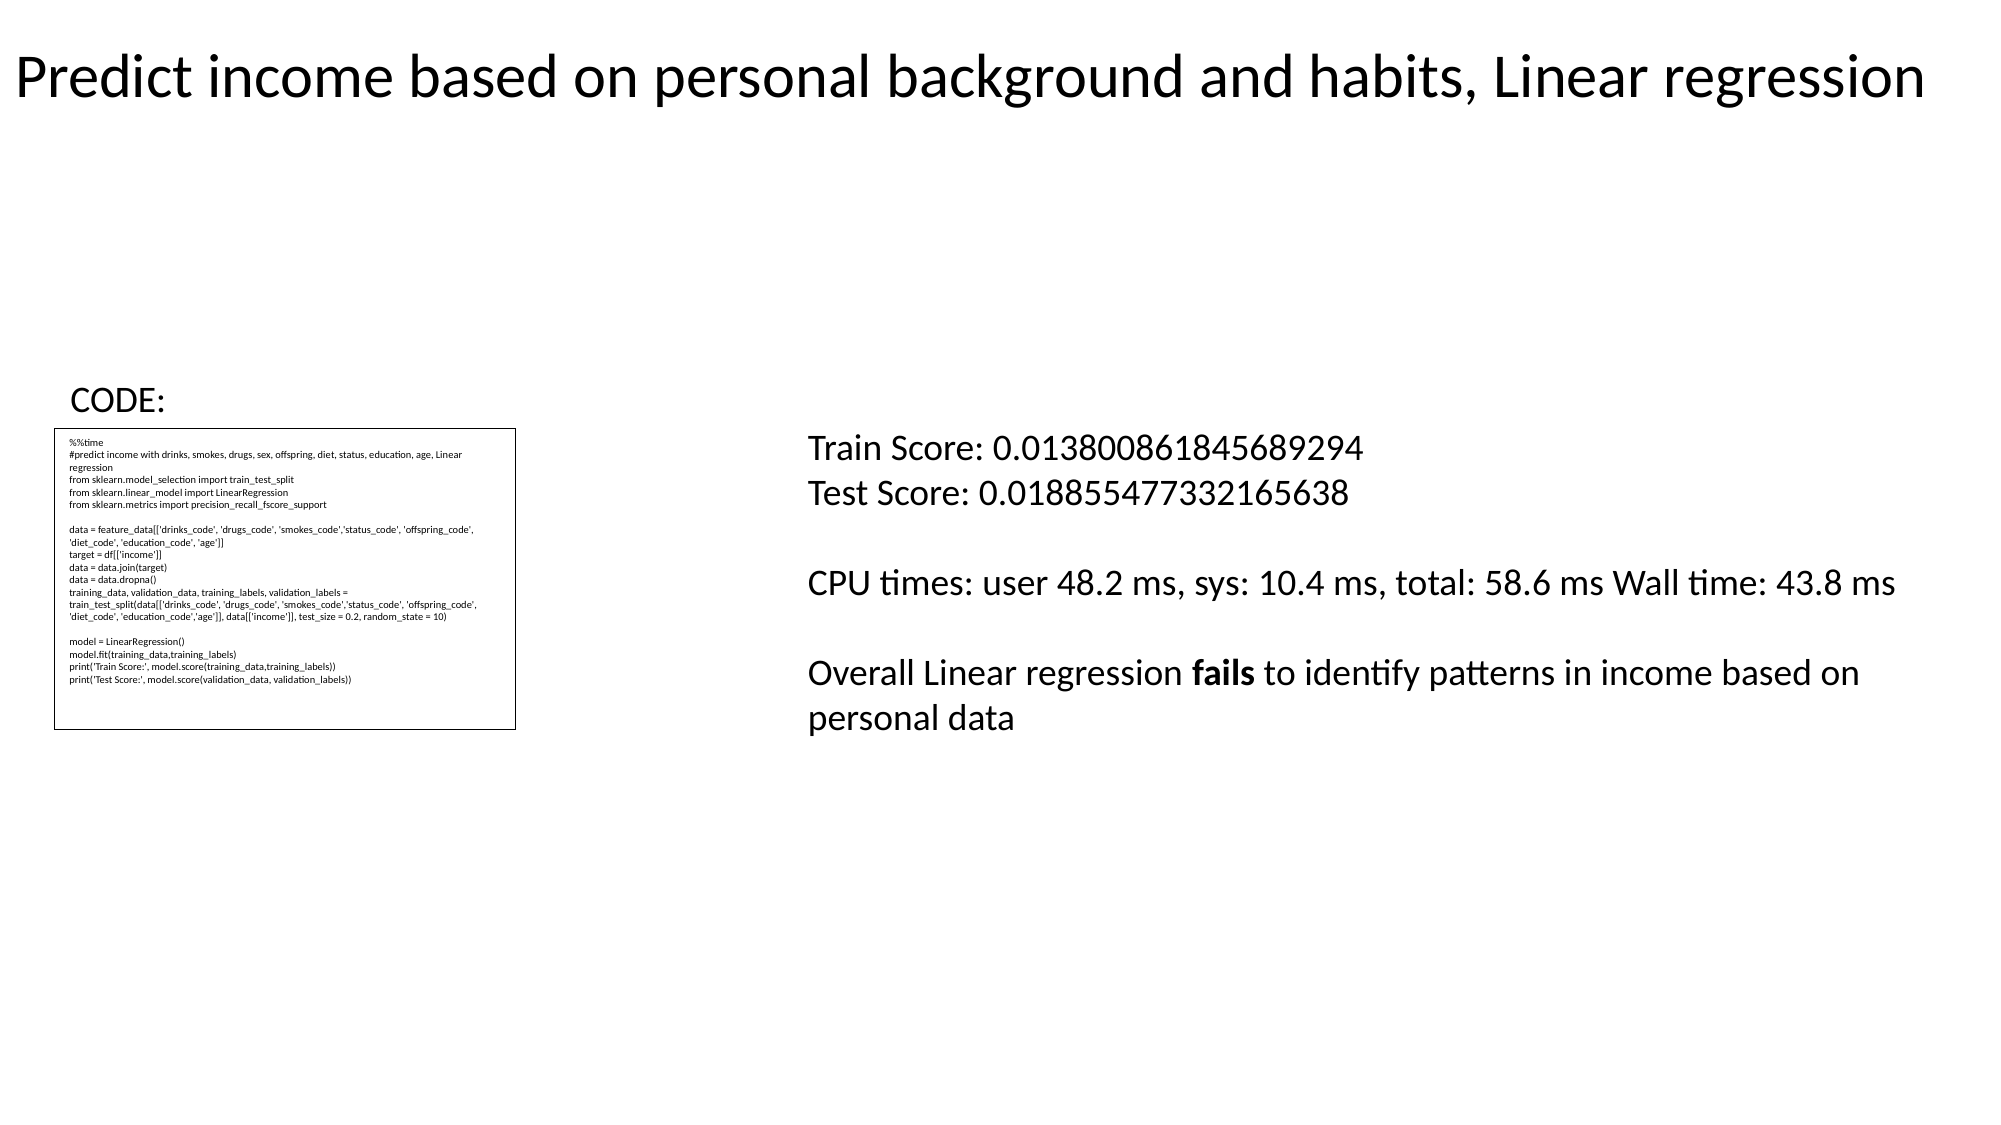

# Predict income based on personal background and habits, Linear regression
CODE:
Train Score: 0.013800861845689294
Test Score: 0.018855477332165638

CPU times: user 48.2 ms, sys: 10.4 ms, total: 58.6 ms Wall time: 43.8 ms

Overall Linear regression fails to identify patterns in income based on personal data
%%time
#predict income with drinks, smokes, drugs, sex, offspring, diet, status, education, age, Linear regression
from sklearn.model_selection import train_test_split
from sklearn.linear_model import LinearRegression
from sklearn.metrics import precision_recall_fscore_support

data = feature_data[['drinks_code', 'drugs_code', 'smokes_code','status_code', 'offspring_code', 'diet_code', 'education_code', 'age']]
target = df[['income']]
data = data.join(target)
data = data.dropna()
training_data, validation_data, training_labels, validation_labels = train_test_split(data[['drinks_code', 'drugs_code', 'smokes_code','status_code', 'offspring_code', 'diet_code', 'education_code','age']], data[['income']], test_size = 0.2, random_state = 10)

model = LinearRegression()
model.fit(training_data,training_labels)
print('Train Score:', model.score(training_data,training_labels))
print('Test Score:', model.score(validation_data, validation_labels))